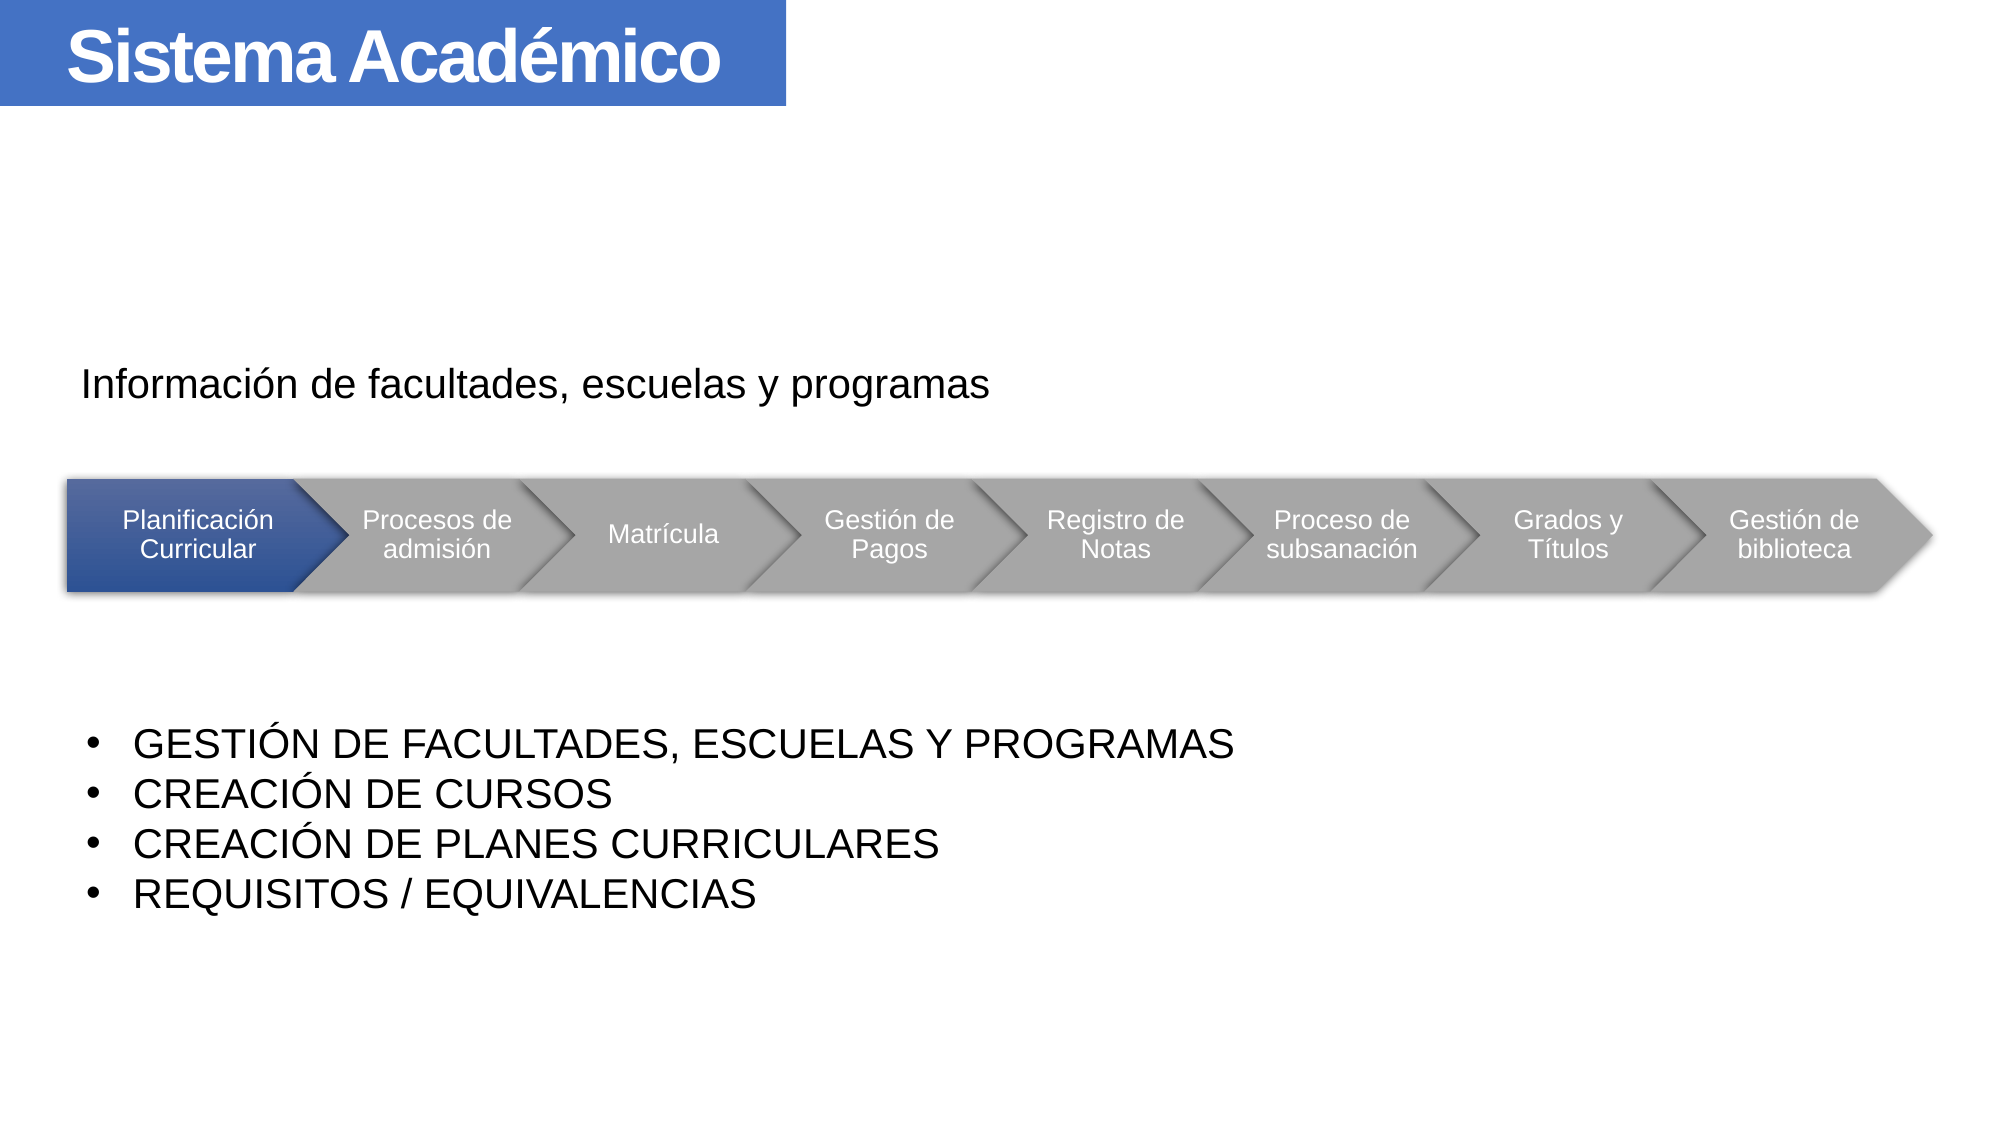

Sistema Académico
Planificación Curricular
Procesos de admisión
Matrícula
Gestión de Pagos
Registro de Notas
Proceso de subsanación
Grados y Títulos
Gestión de biblioteca
Información de facultades, escuelas y programas
GESTIÓN DE FACULTADES, ESCUELAS Y PROGRAMAS
CREACIÓN DE CURSOS
CREACIÓN DE PLANES CURRICULARES
REQUISITOS / EQUIVALENCIAS